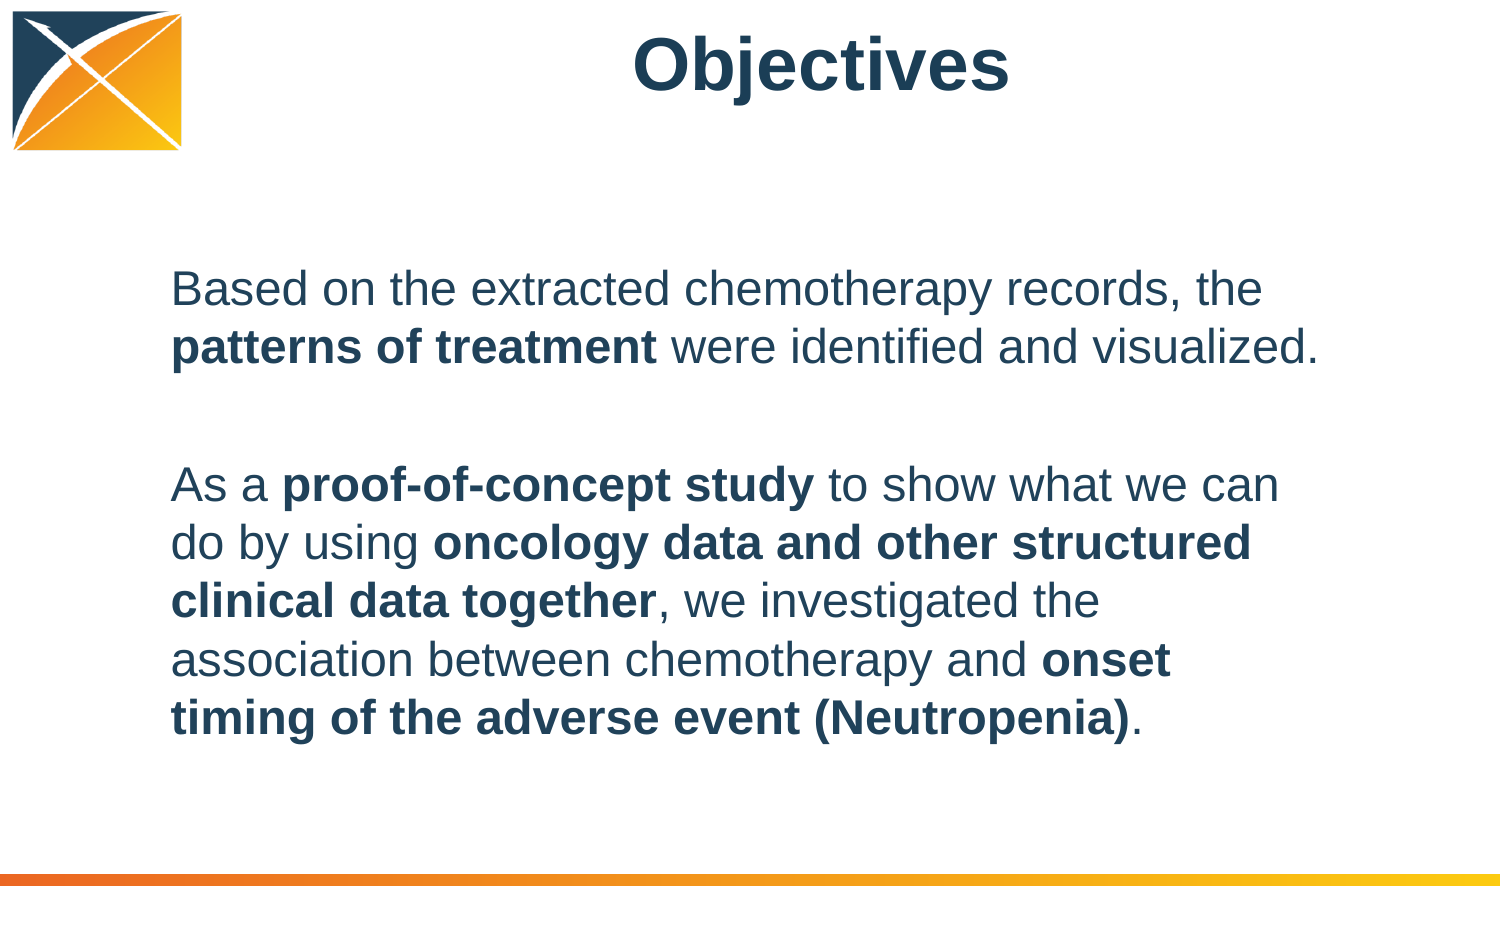

Objectives
Based on the extracted chemotherapy records, the patterns of treatment were identified and visualized.

As a proof-of-concept study to show what we can do by using oncology data and other structured clinical data together, we investigated the association between chemotherapy and onset timing of the adverse event (Neutropenia).